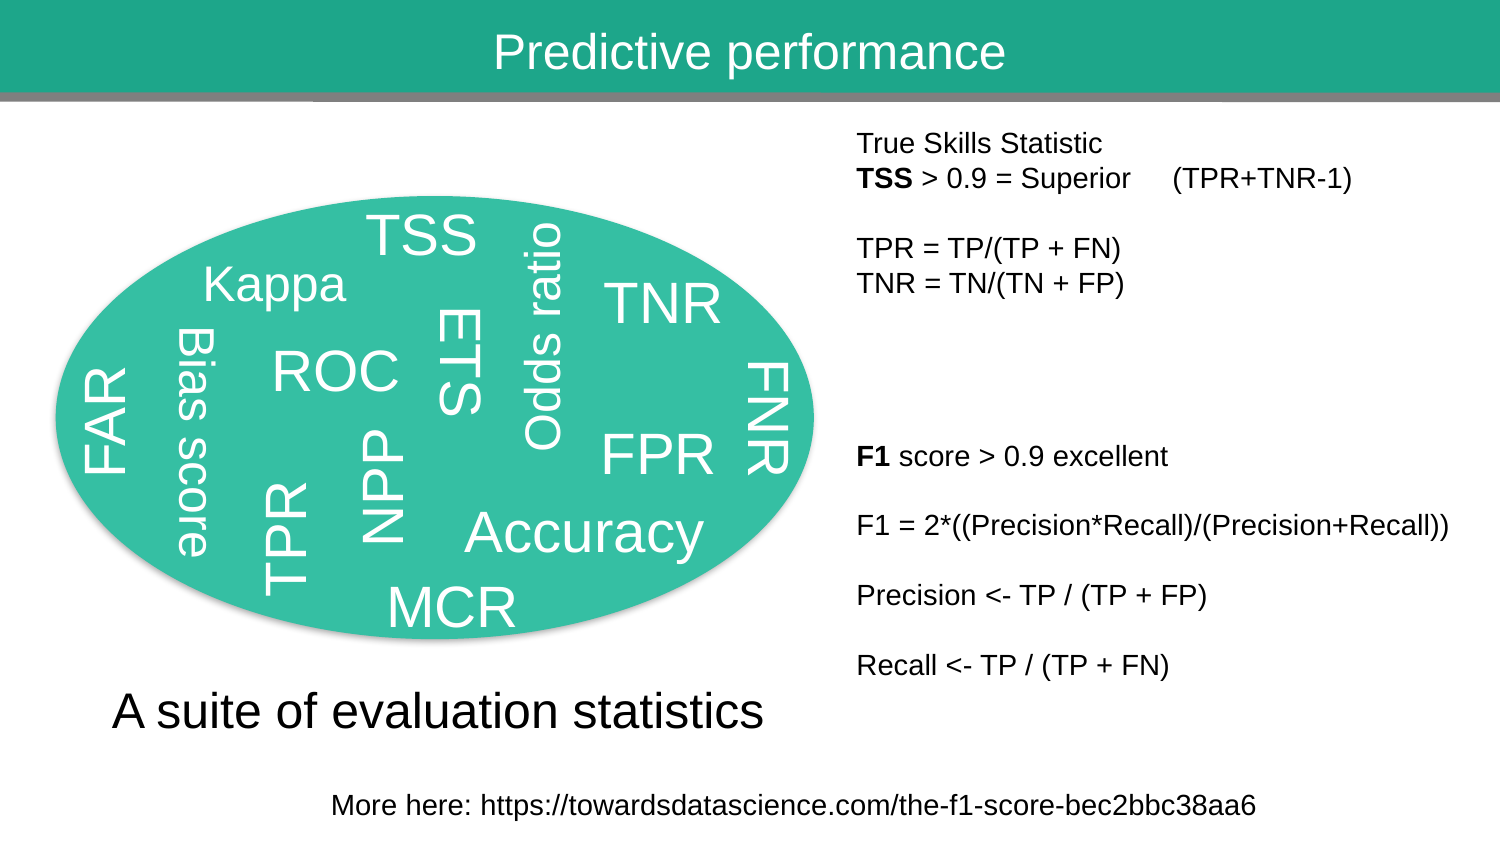

Predictive performance
True Skills Statistic
TSS > 0.9 = Superior     (TPR+TNR-1)

TPR = TP/(TP + FN)
TNR = TN/(TN + FP)

TSS

Kappa
TNR
Odds ratio
ROC
ETS
FAR
FNR
Bias score
FPR
NPP
Accuracy
TPR
MCR
A suite of evaluation statistics
F1 score > 0.9 excellent

F1 = 2*((Precision*Recall)/(Precision+Recall))

Precision <- TP / (TP + FP)

Recall <- TP / (TP + FN)
More here: https://towardsdatascience.com/the-f1-score-bec2bbc38aa6